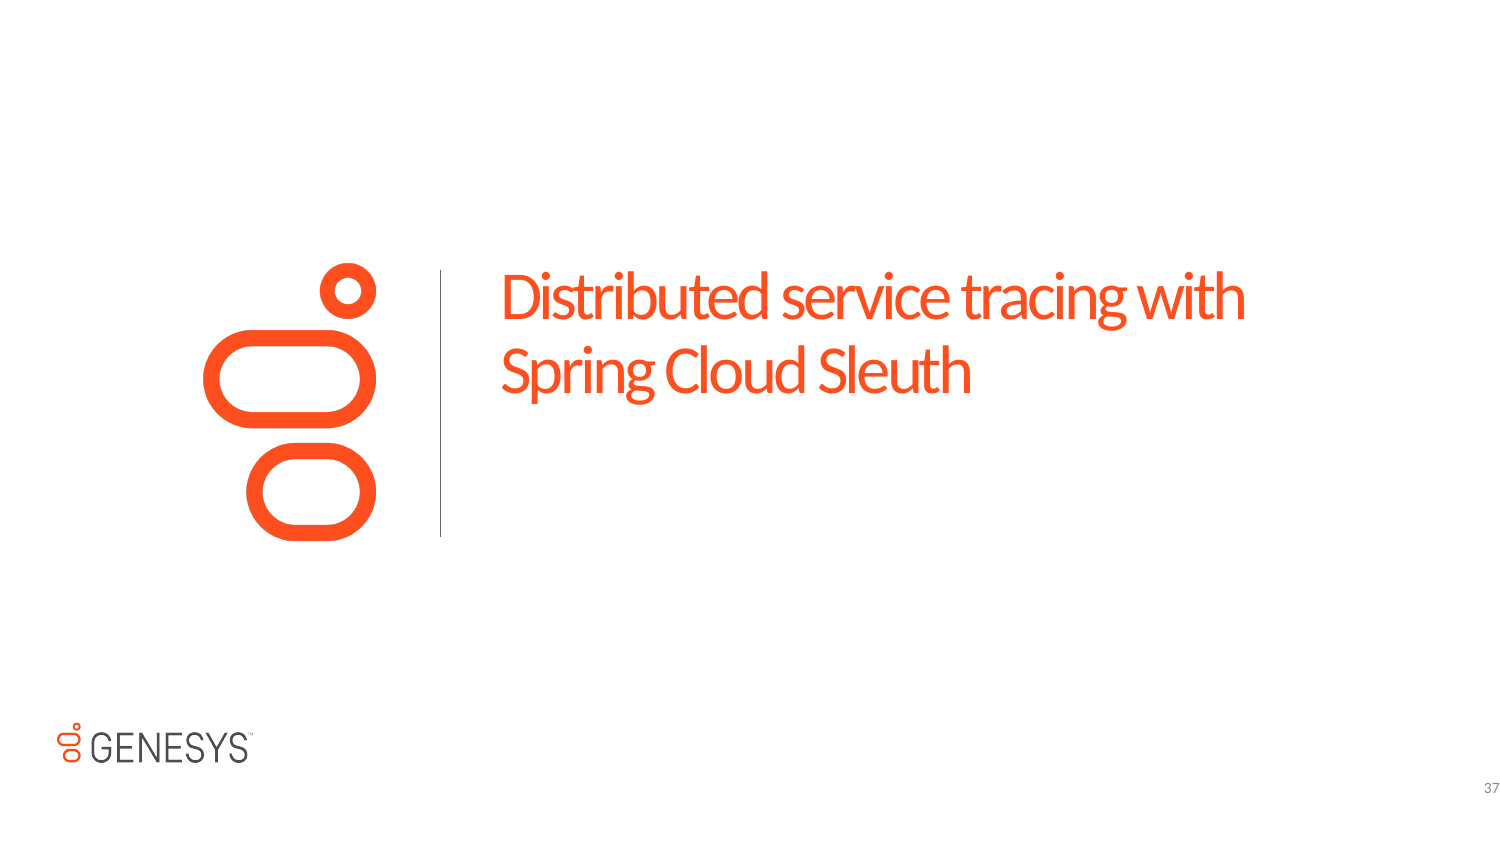

# Distributed service tracing with Spring Cloud Sleuth
37